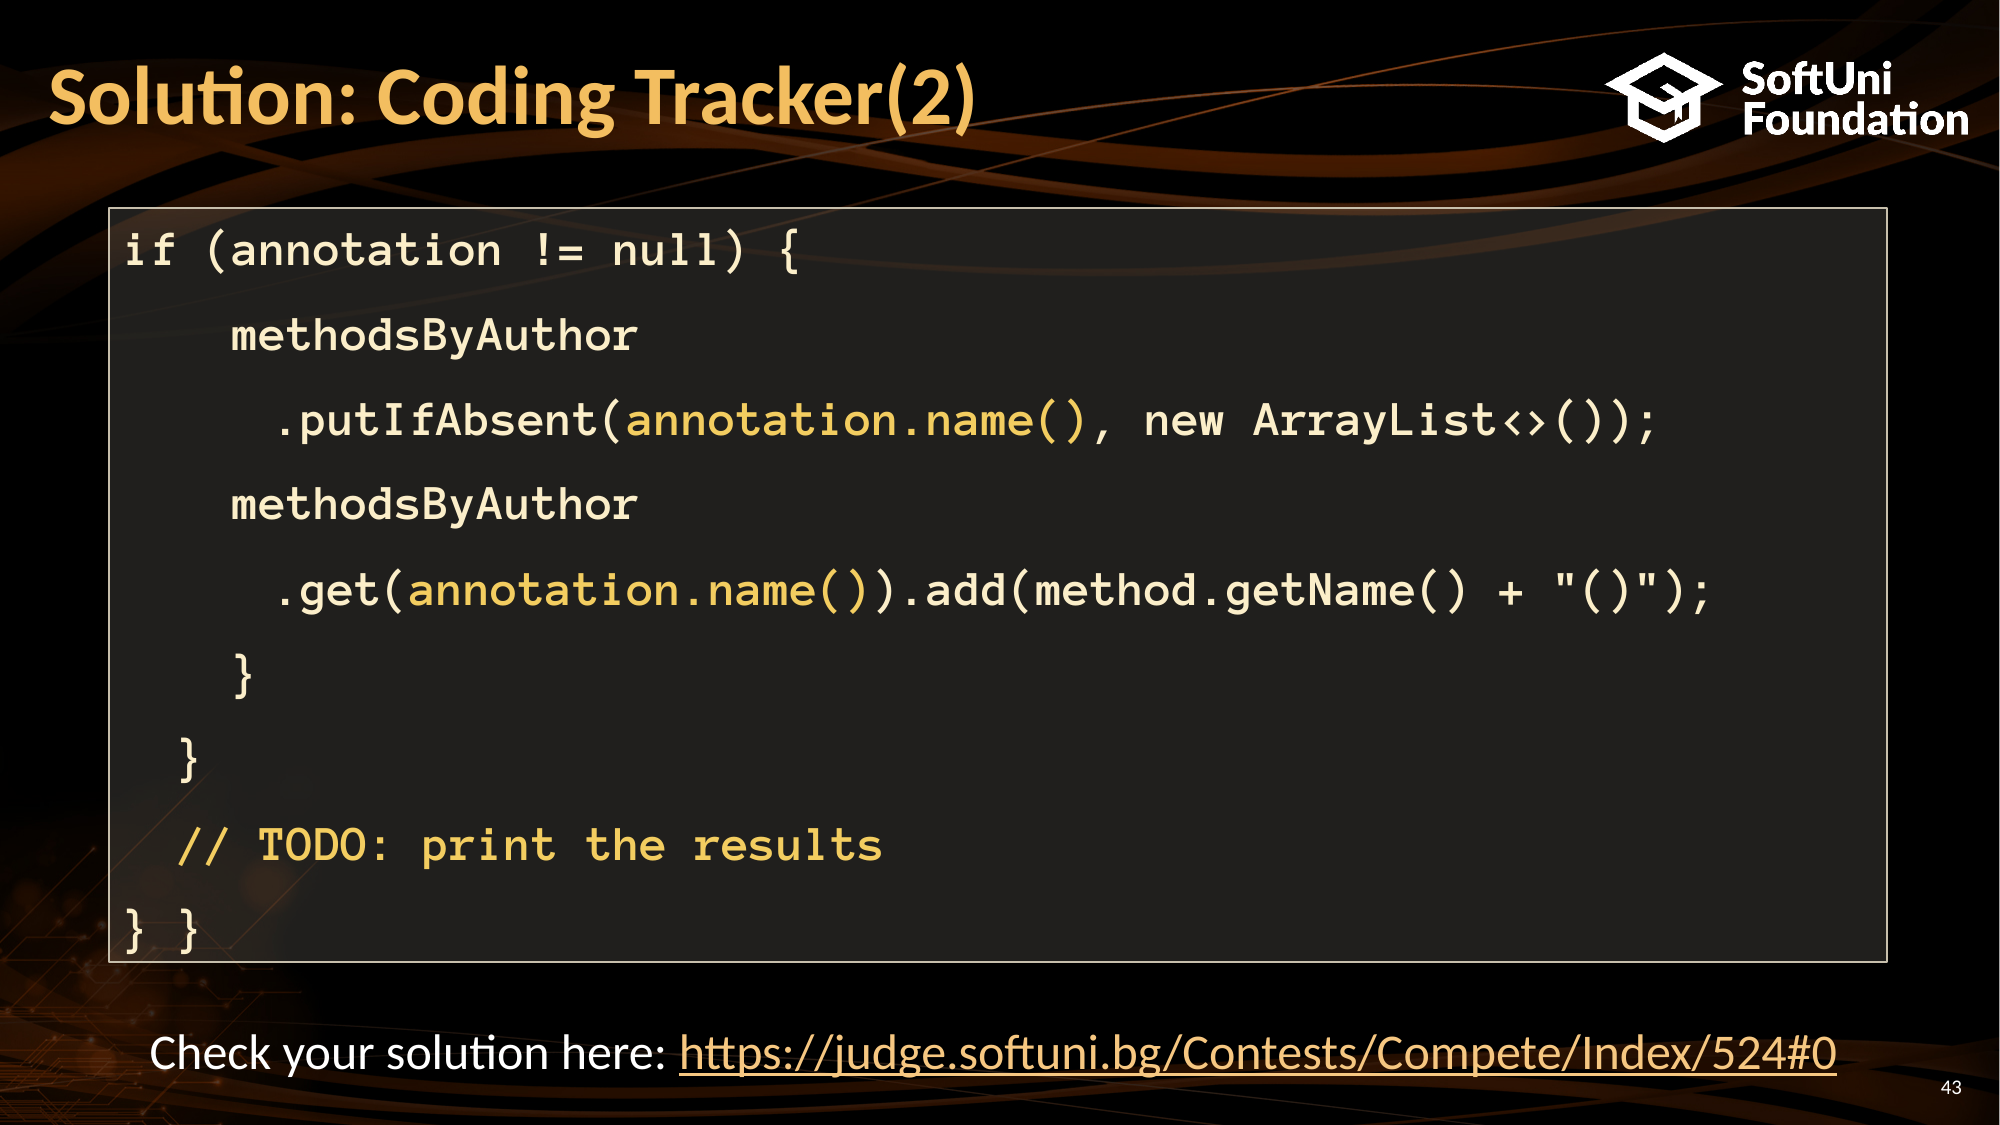

# Solution: Coding Tracker(2)
if (annotation != null) {
    methodsByAuthor
	.putIfAbsent(annotation.name(), new ArrayList<>());
    methodsByAuthor
	.get(annotation.name()).add(method.getName() + "()");
    }
  }
  // TODO: print the results
} }
Check your solution here: https://judge.softuni.bg/Contests/Compete/Index/524#0
43